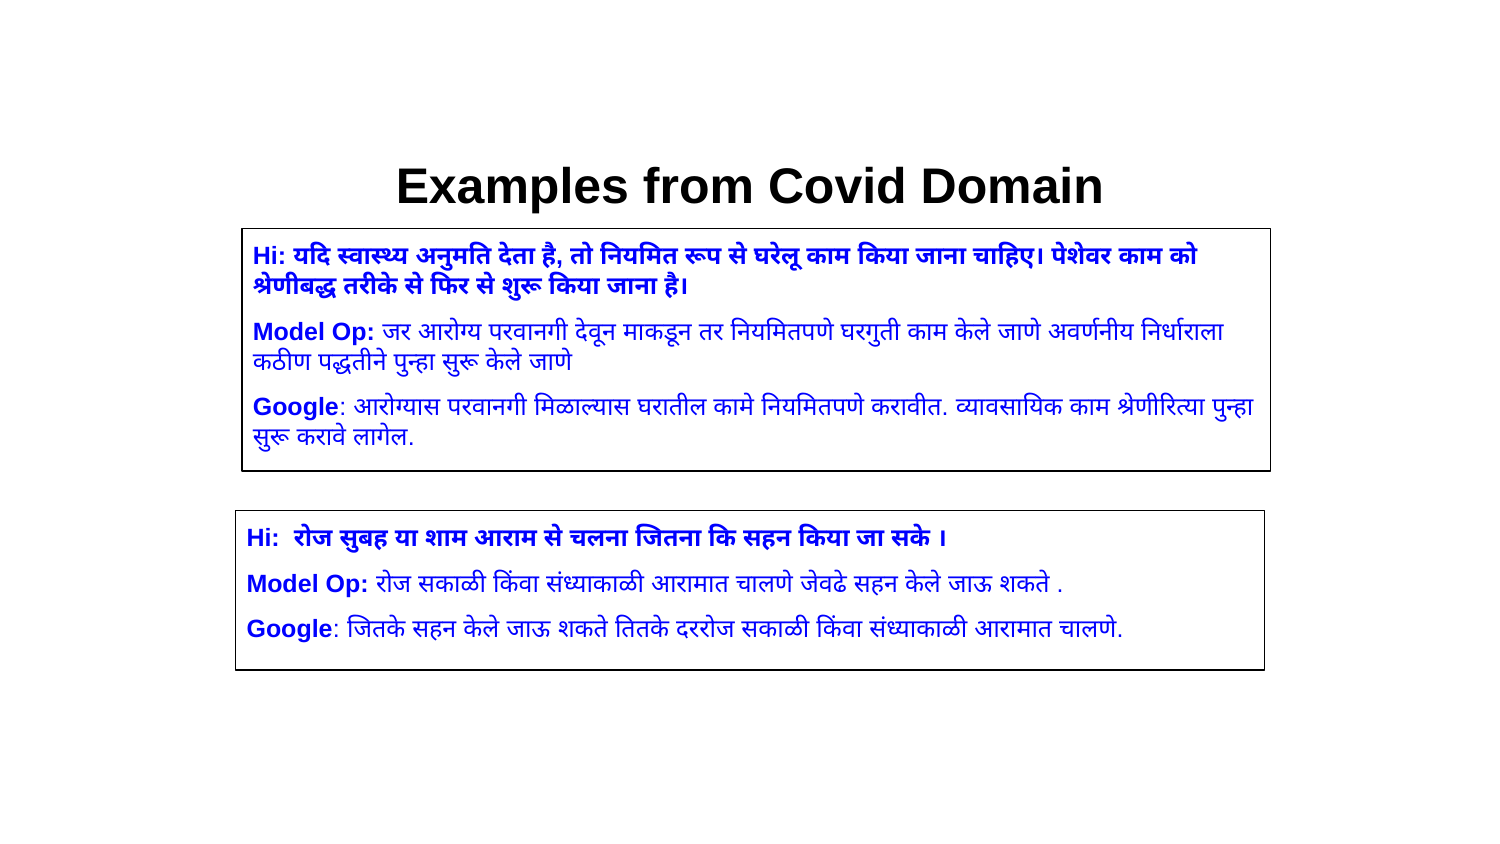

# Examples from Covid Domain
Hi: यदि स्वास्थ्य अनुमति देता है, तो नियमित रूप से घरेलू काम किया जाना चाहिए। पेशेवर काम को श्रेणीबद्ध तरीके से फिर से शुरू किया जाना है।
Model Op: जर आरोग्य परवानगी देवून माकडून तर नियमितपणे घरगुती काम केले जाणे अवर्णनीय निर्धाराला कठीण पद्धतीने पुन्हा सुरू केले जाणे
Google: आरोग्यास परवानगी मिळाल्यास घरातील कामे नियमितपणे करावीत. व्यावसायिक काम श्रेणीरित्या पुन्हा सुरू करावे लागेल.
Hi:  रोज सुबह या शाम आराम से चलना जितना कि सहन किया जा सके ।
Model Op: रोज सकाळी किंवा संध्याकाळी आरामात चालणे जेवढे सहन केले जाऊ शकते .
Google: जितके सहन केले जाऊ शकते तितके दररोज सकाळी किंवा संध्याकाळी आरामात चालणे.